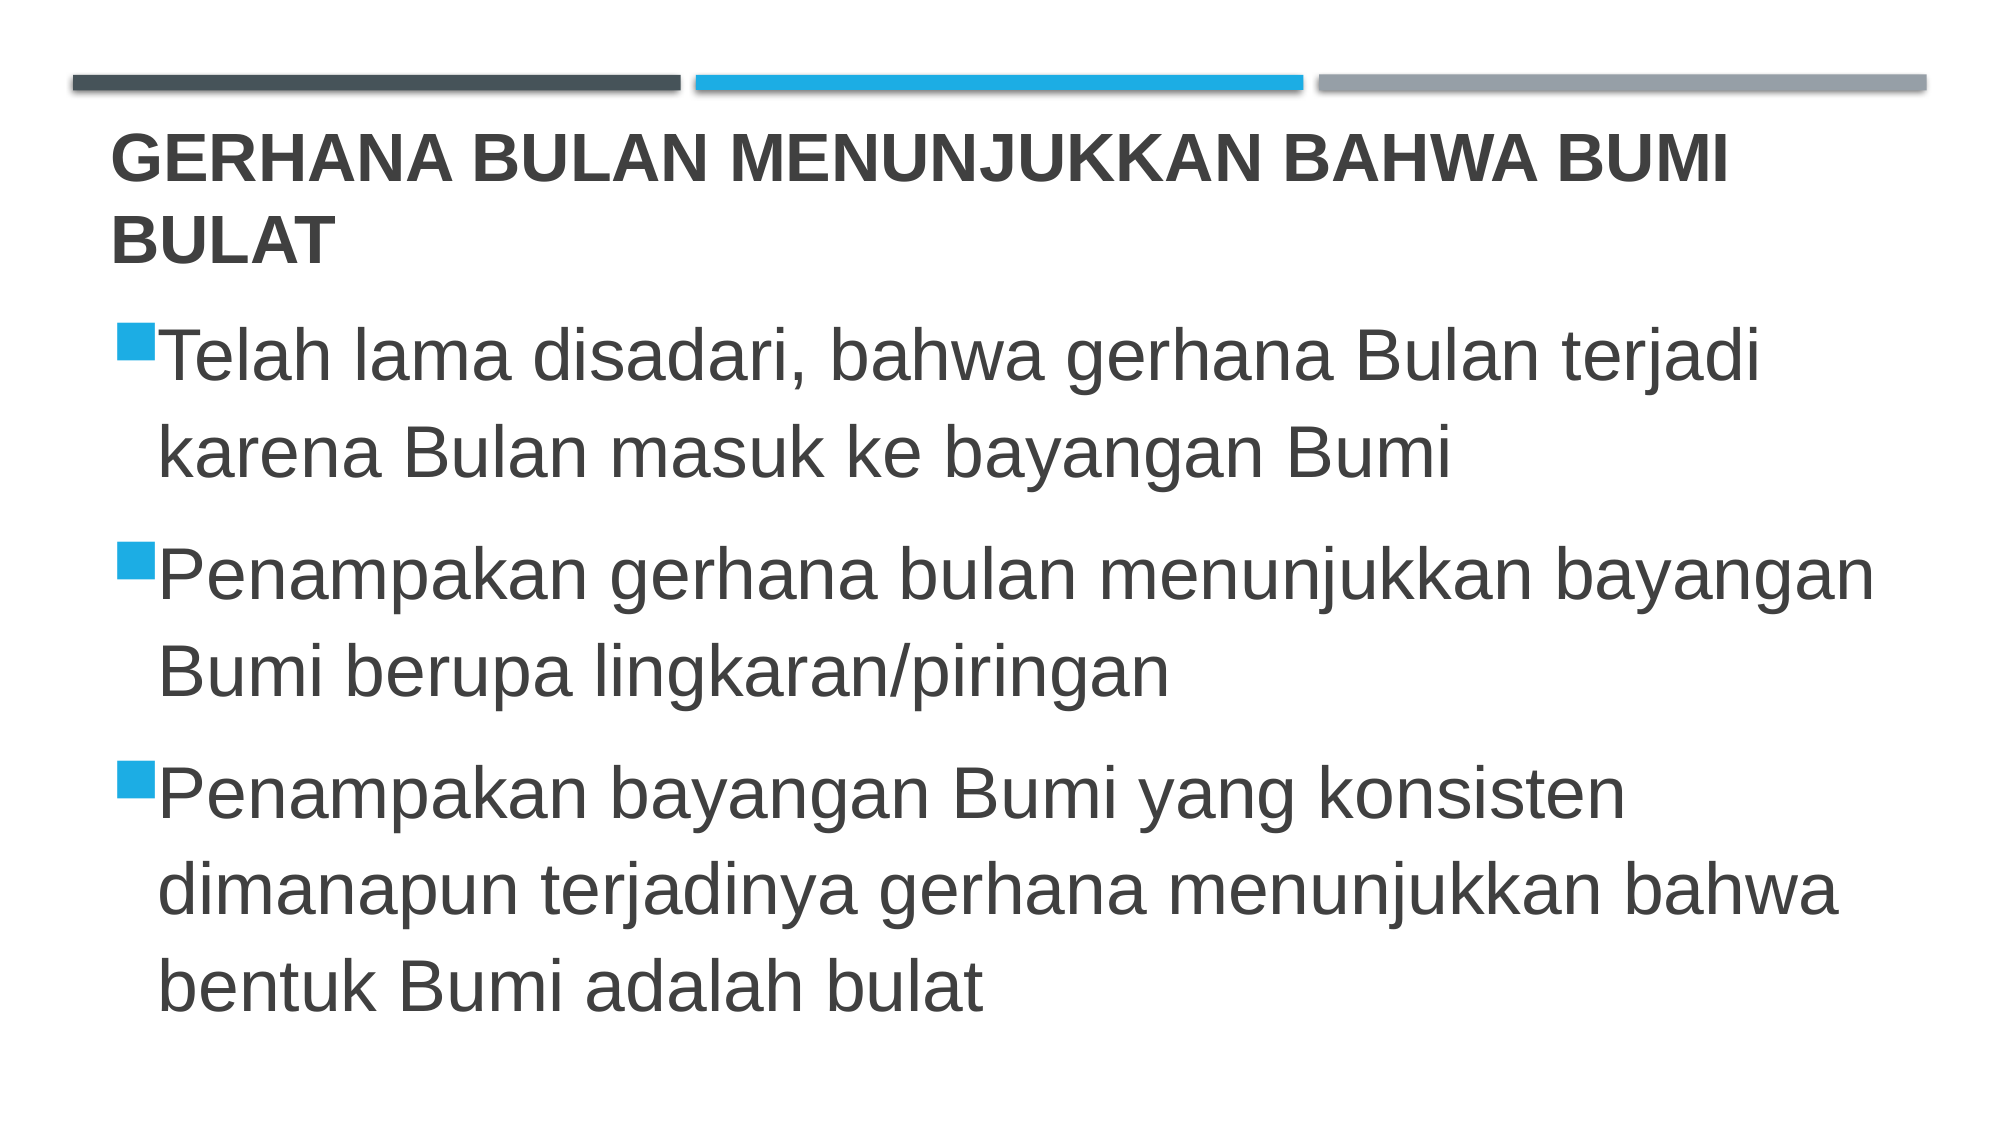

# Gerhana Bulan Menunjukkan Bahwa Bumi BulaT
Telah lama disadari, bahwa gerhana Bulan terjadi karena Bulan masuk ke bayangan Bumi
Penampakan gerhana bulan menunjukkan bayangan Bumi berupa lingkaran/piringan
Penampakan bayangan Bumi yang konsisten dimanapun terjadinya gerhana menunjukkan bahwa bentuk Bumi adalah bulat